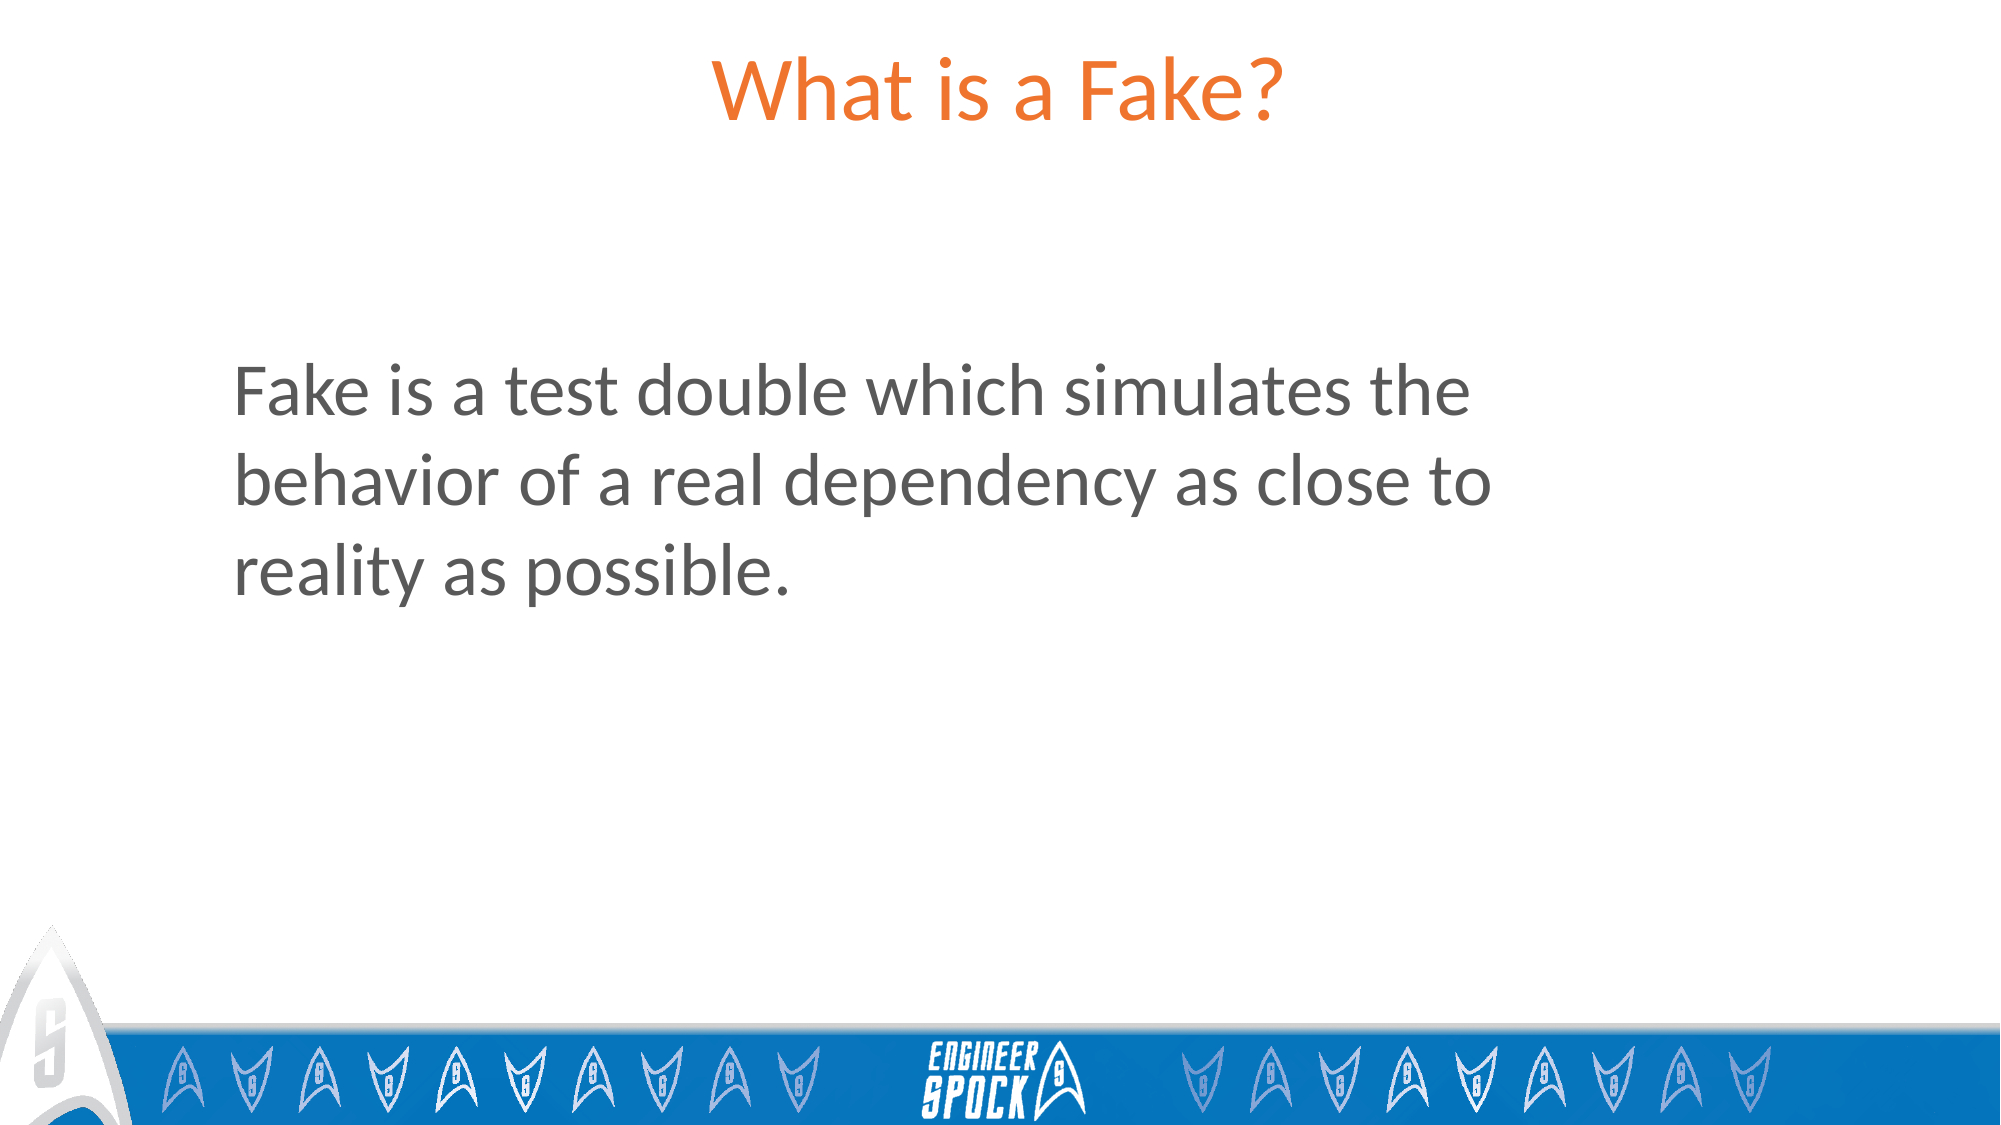

# What is a Fake?
Fake is a test double which simulates the behavior of a real dependency as close to reality as possible.